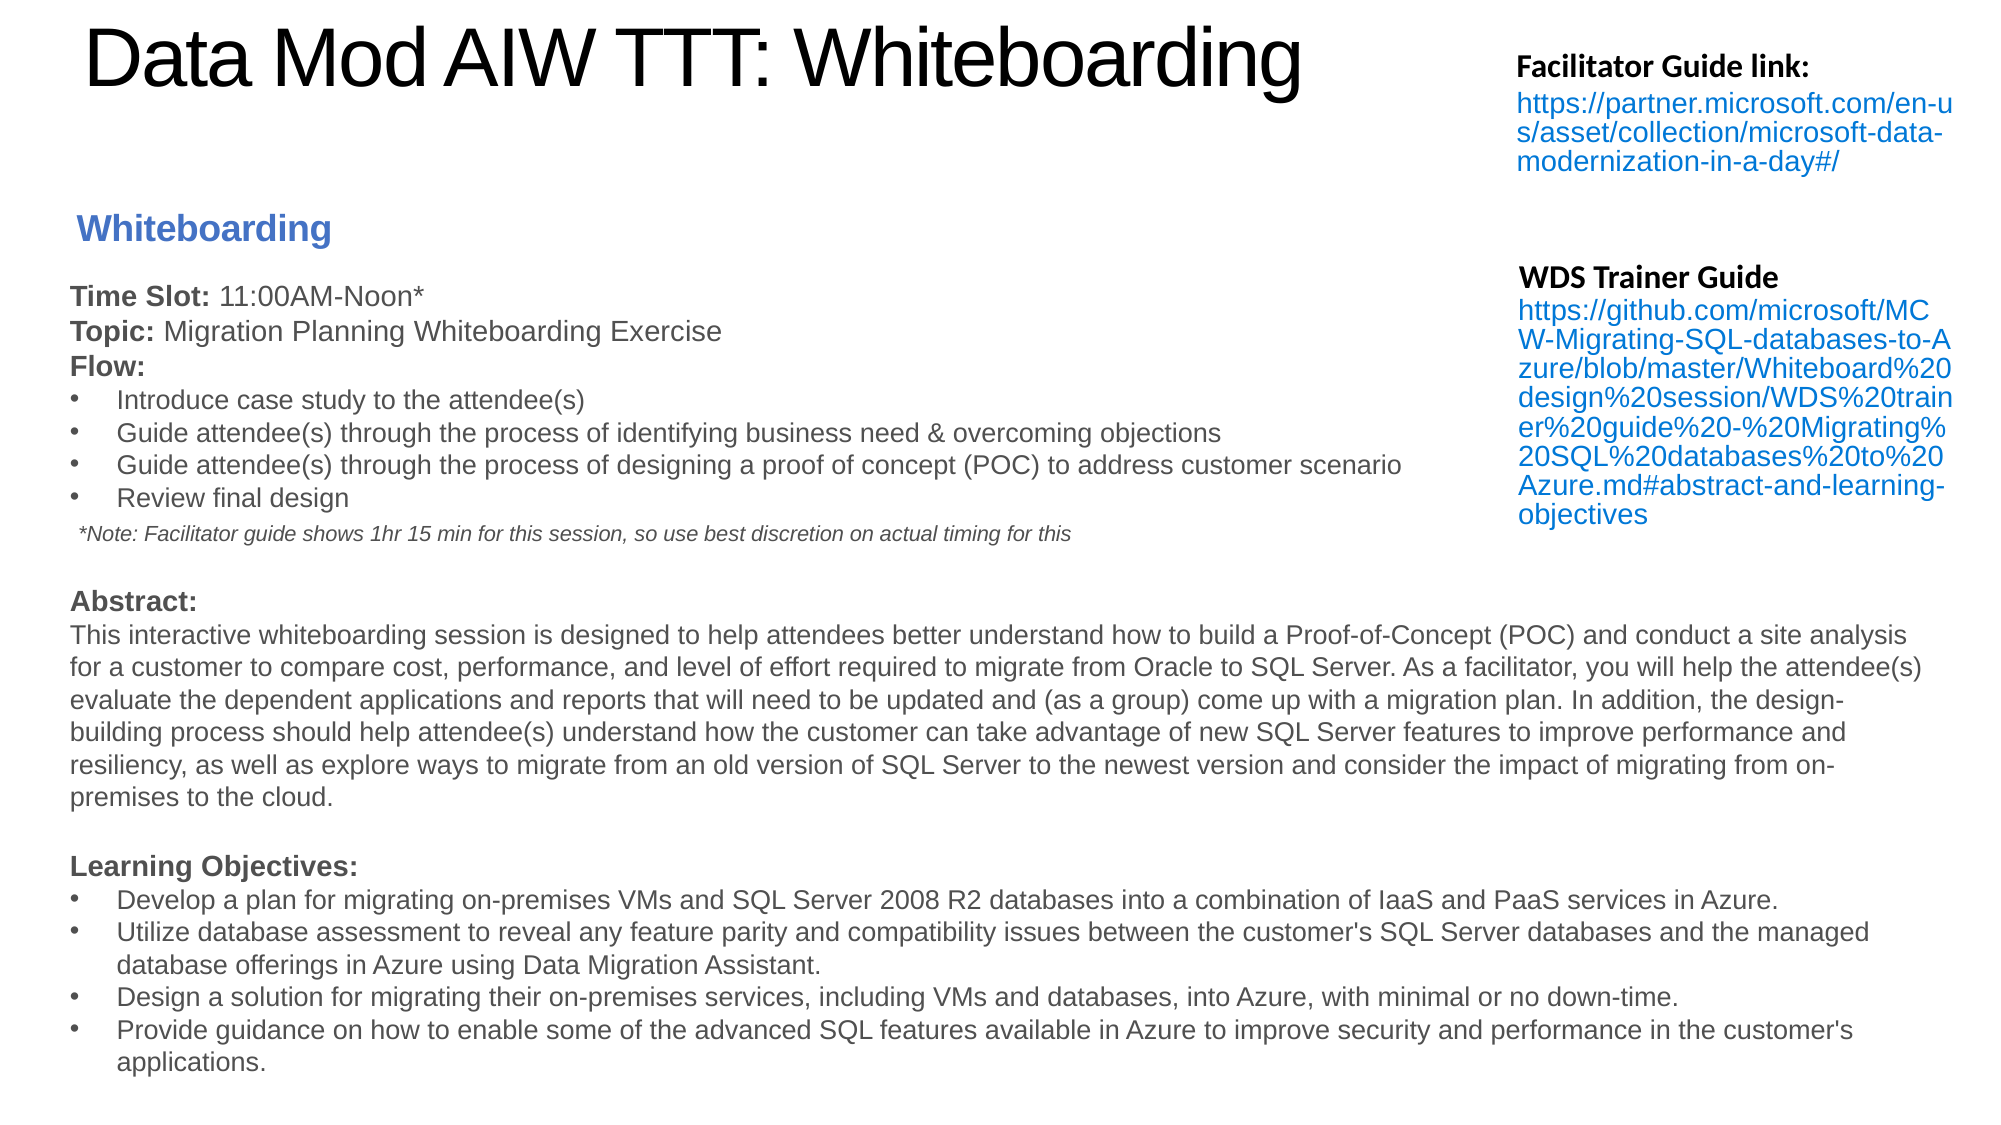

# Data Mod AIW TTT: Whiteboarding
Facilitator Guide link: https://partner.microsoft.com/en-us/asset/collection/microsoft-data-modernization-in-a-day#/

Whiteboarding
WDS Trainer Guide
Time Slot: 11:00AM-Noon*
Topic: Migration Planning Whiteboarding Exercise
Flow:
Introduce case study to the attendee(s)
Guide attendee(s) through the process of identifying business need & overcoming objections
Guide attendee(s) through the process of designing a proof of concept (POC) to address customer scenario
Review final design
 *Note: Facilitator guide shows 1hr 15 min for this session, so use best discretion on actual timing for this

Abstract:
This interactive whiteboarding session is designed to help attendees better understand how to build a Proof-of-Concept (POC) and conduct a site analysis for a customer to compare cost, performance, and level of effort required to migrate from Oracle to SQL Server. As a facilitator, you will help the attendee(s) evaluate the dependent applications and reports that will need to be updated and (as a group) come up with a migration plan. In addition, the design-building process should help attendee(s) understand how the customer can take advantage of new SQL Server features to improve performance and resiliency, as well as explore ways to migrate from an old version of SQL Server to the newest version and consider the impact of migrating from on-premises to the cloud.

Learning Objectives:
Develop a plan for migrating on-premises VMs and SQL Server 2008 R2 databases into a combination of IaaS and PaaS services in Azure.
Utilize database assessment to reveal any feature parity and compatibility issues between the customer's SQL Server databases and the managed database offerings in Azure using Data Migration Assistant.
Design a solution for migrating their on-premises services, including VMs and databases, into Azure, with minimal or no down-time.
Provide guidance on how to enable some of the advanced SQL features available in Azure to improve security and performance in the customer's applications.
https://github.com/microsoft/MCW-Migrating-SQL-databases-to-Azure/blob/master/Whiteboard%20design%20session/WDS%20trainer%20guide%20-%20Migrating%20SQL%20databases%20to%20Azure.md#abstract-and-learning-objectives